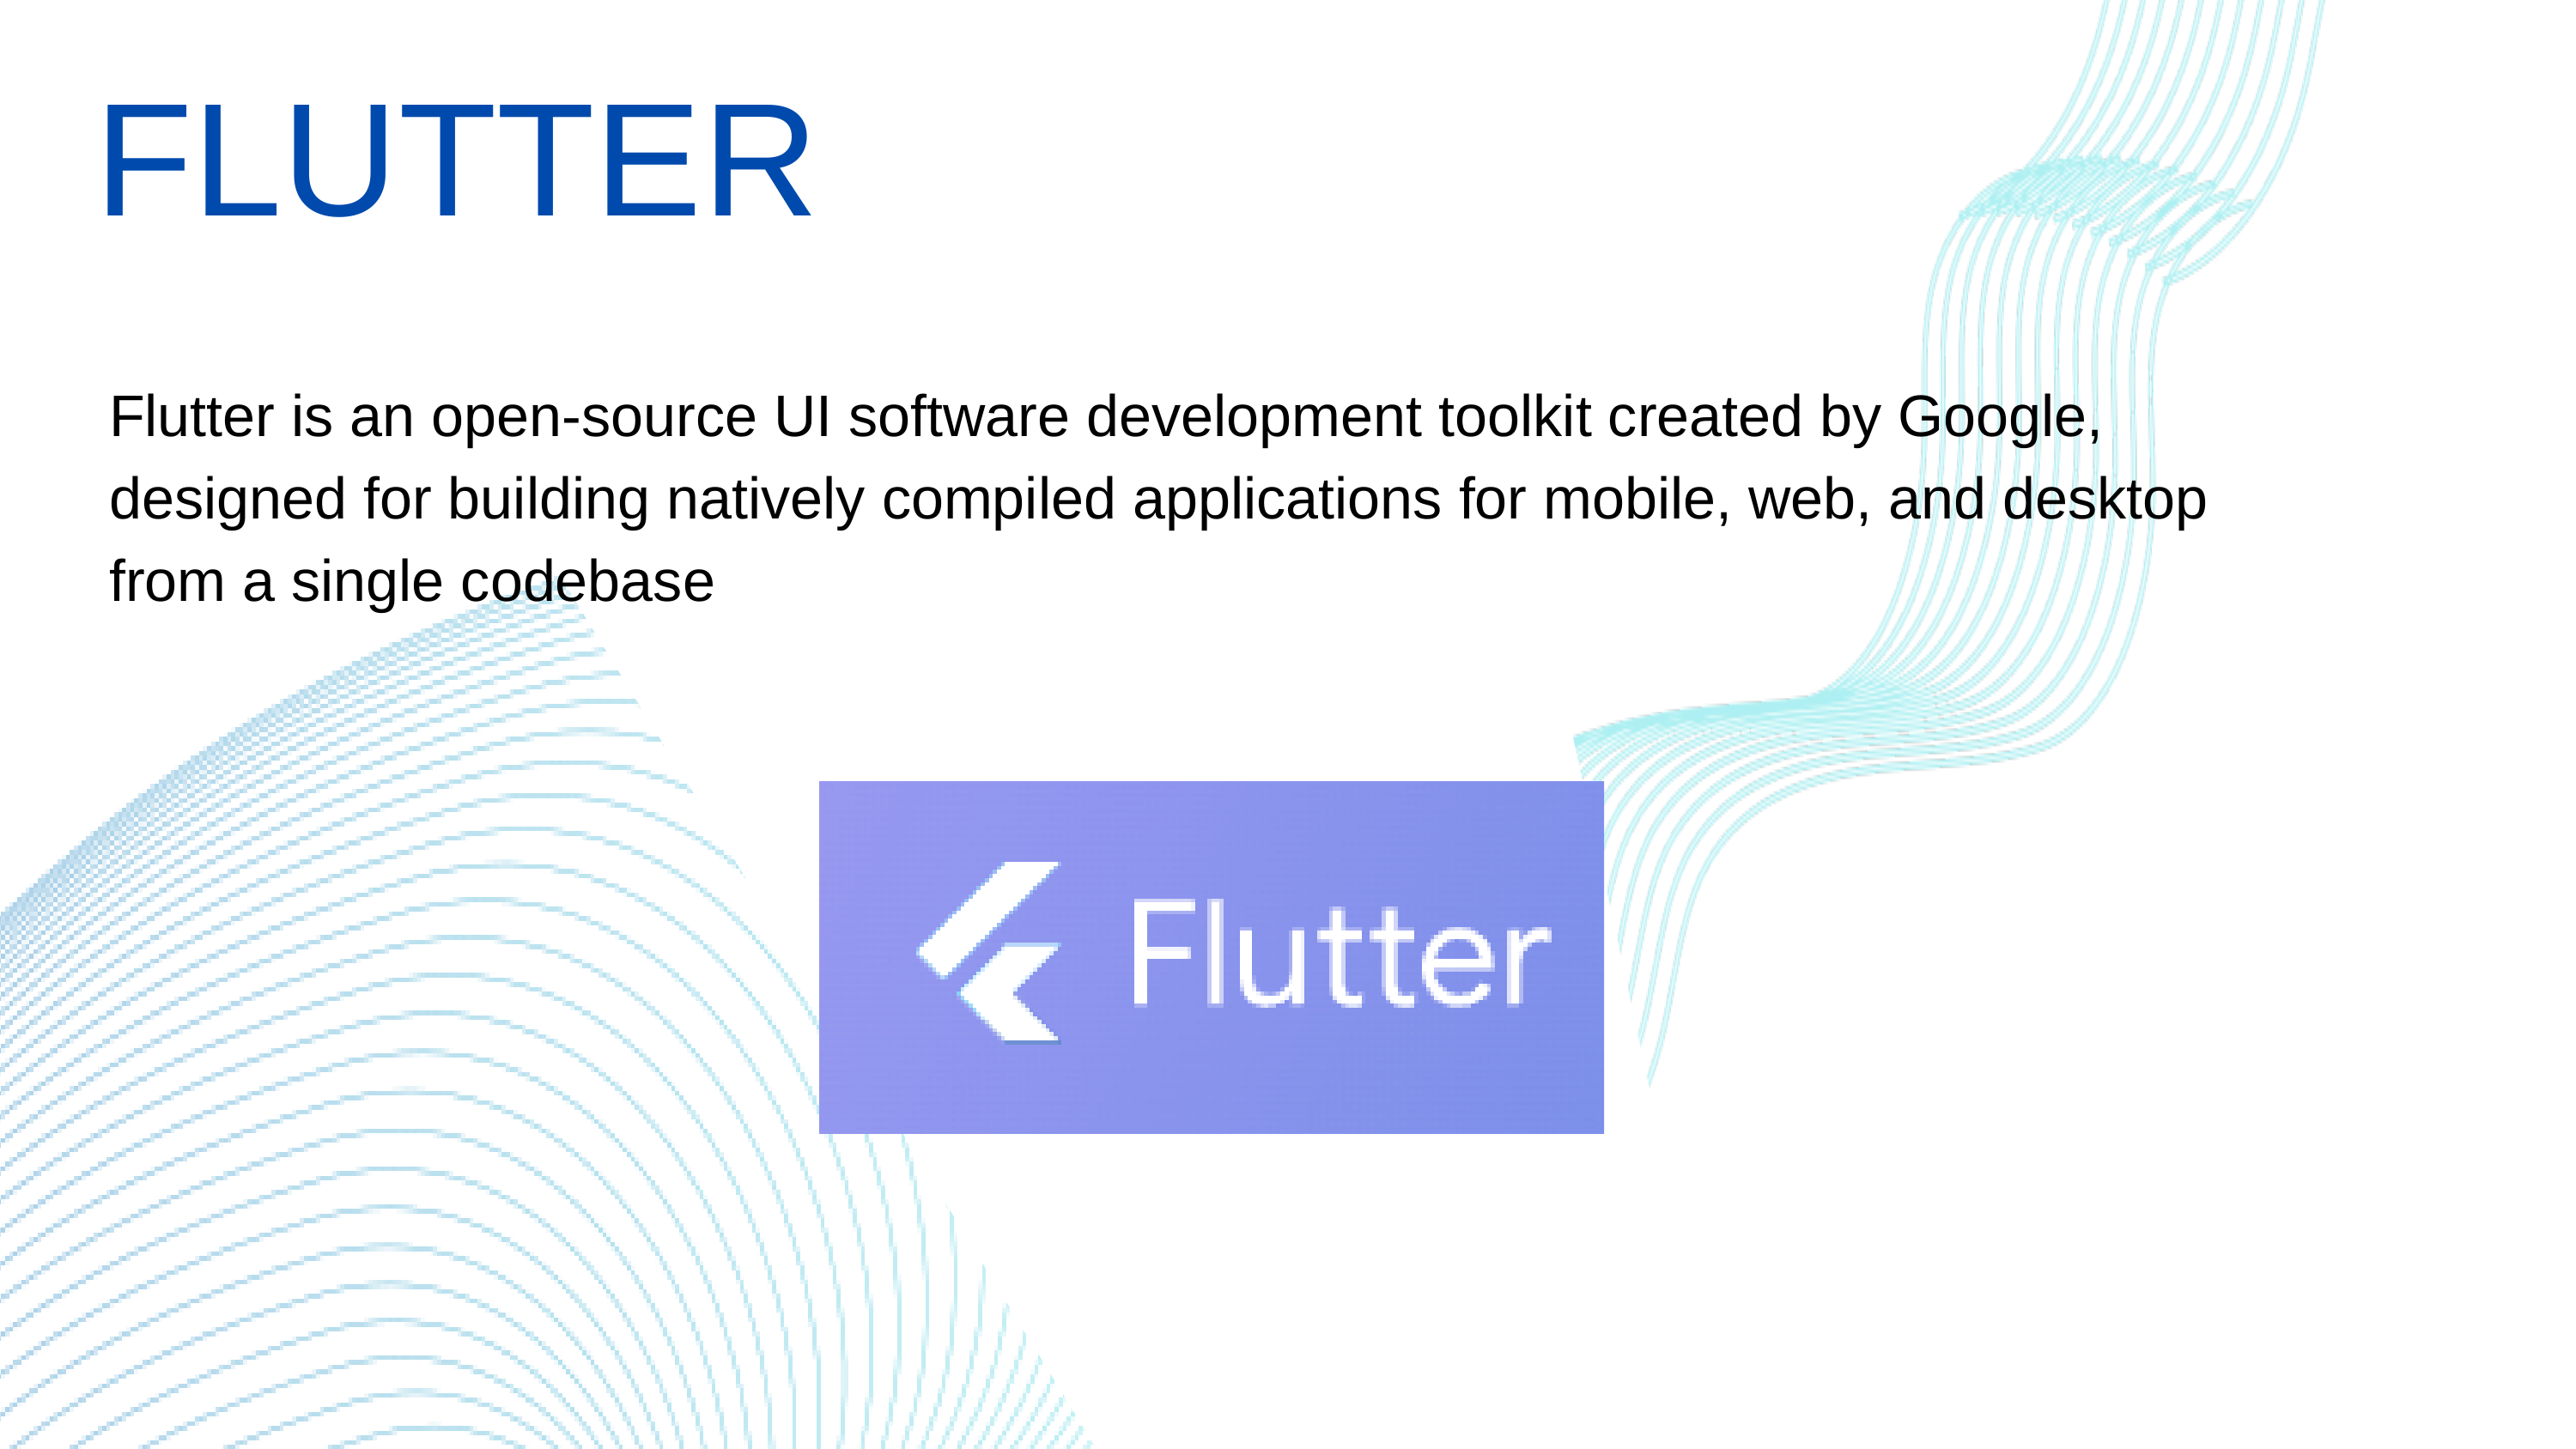

FLUTTER
Flutter is an open-source UI software development toolkit created by Google, designed for building natively compiled applications for mobile, web, and desktop from a single codebase